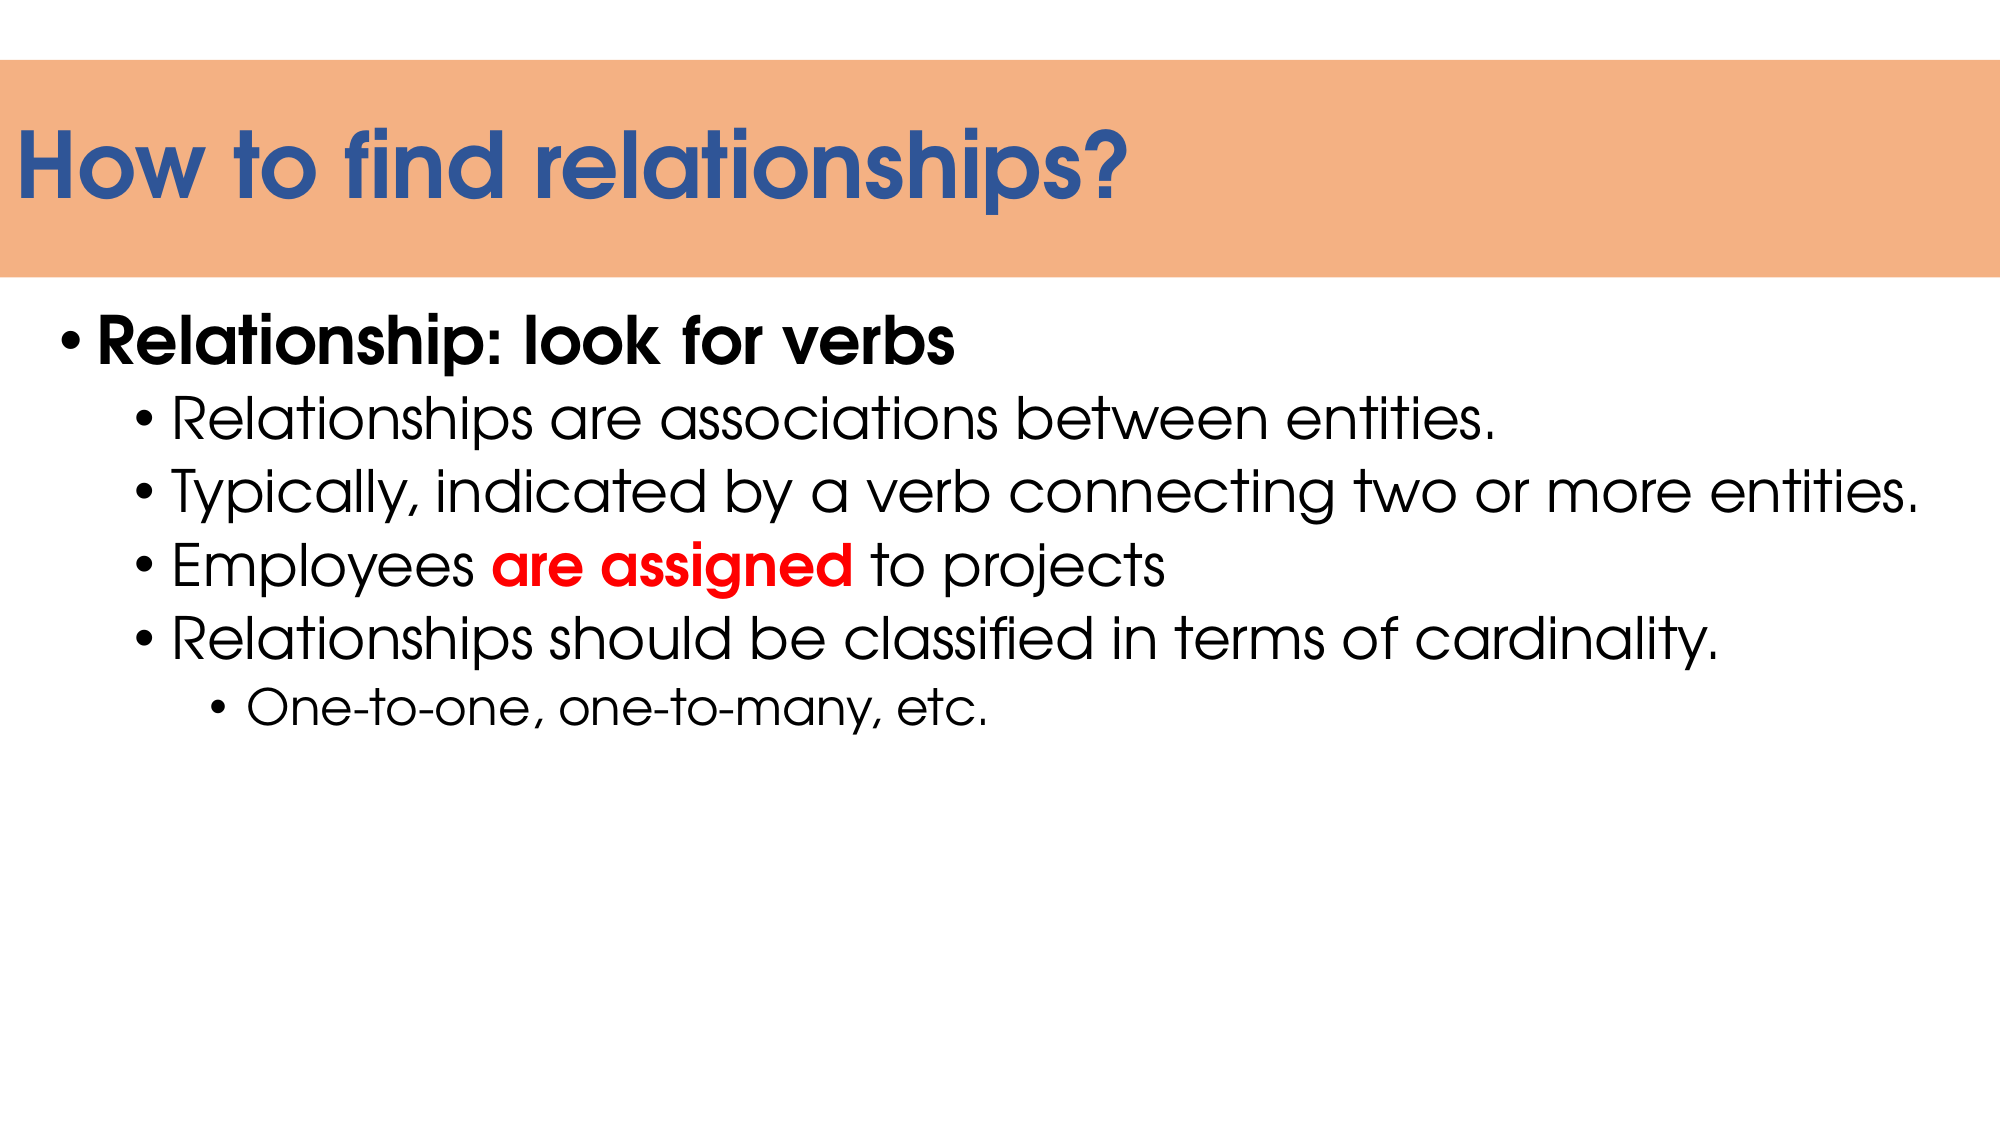

# How to find relationships?
Relationship: look for verbs
Relationships are associations between entities.
Typically, indicated by a verb connecting two or more entities.
Employees are assigned to projects
Relationships should be classified in terms of cardinality.
One-to-one, one-to-many, etc.